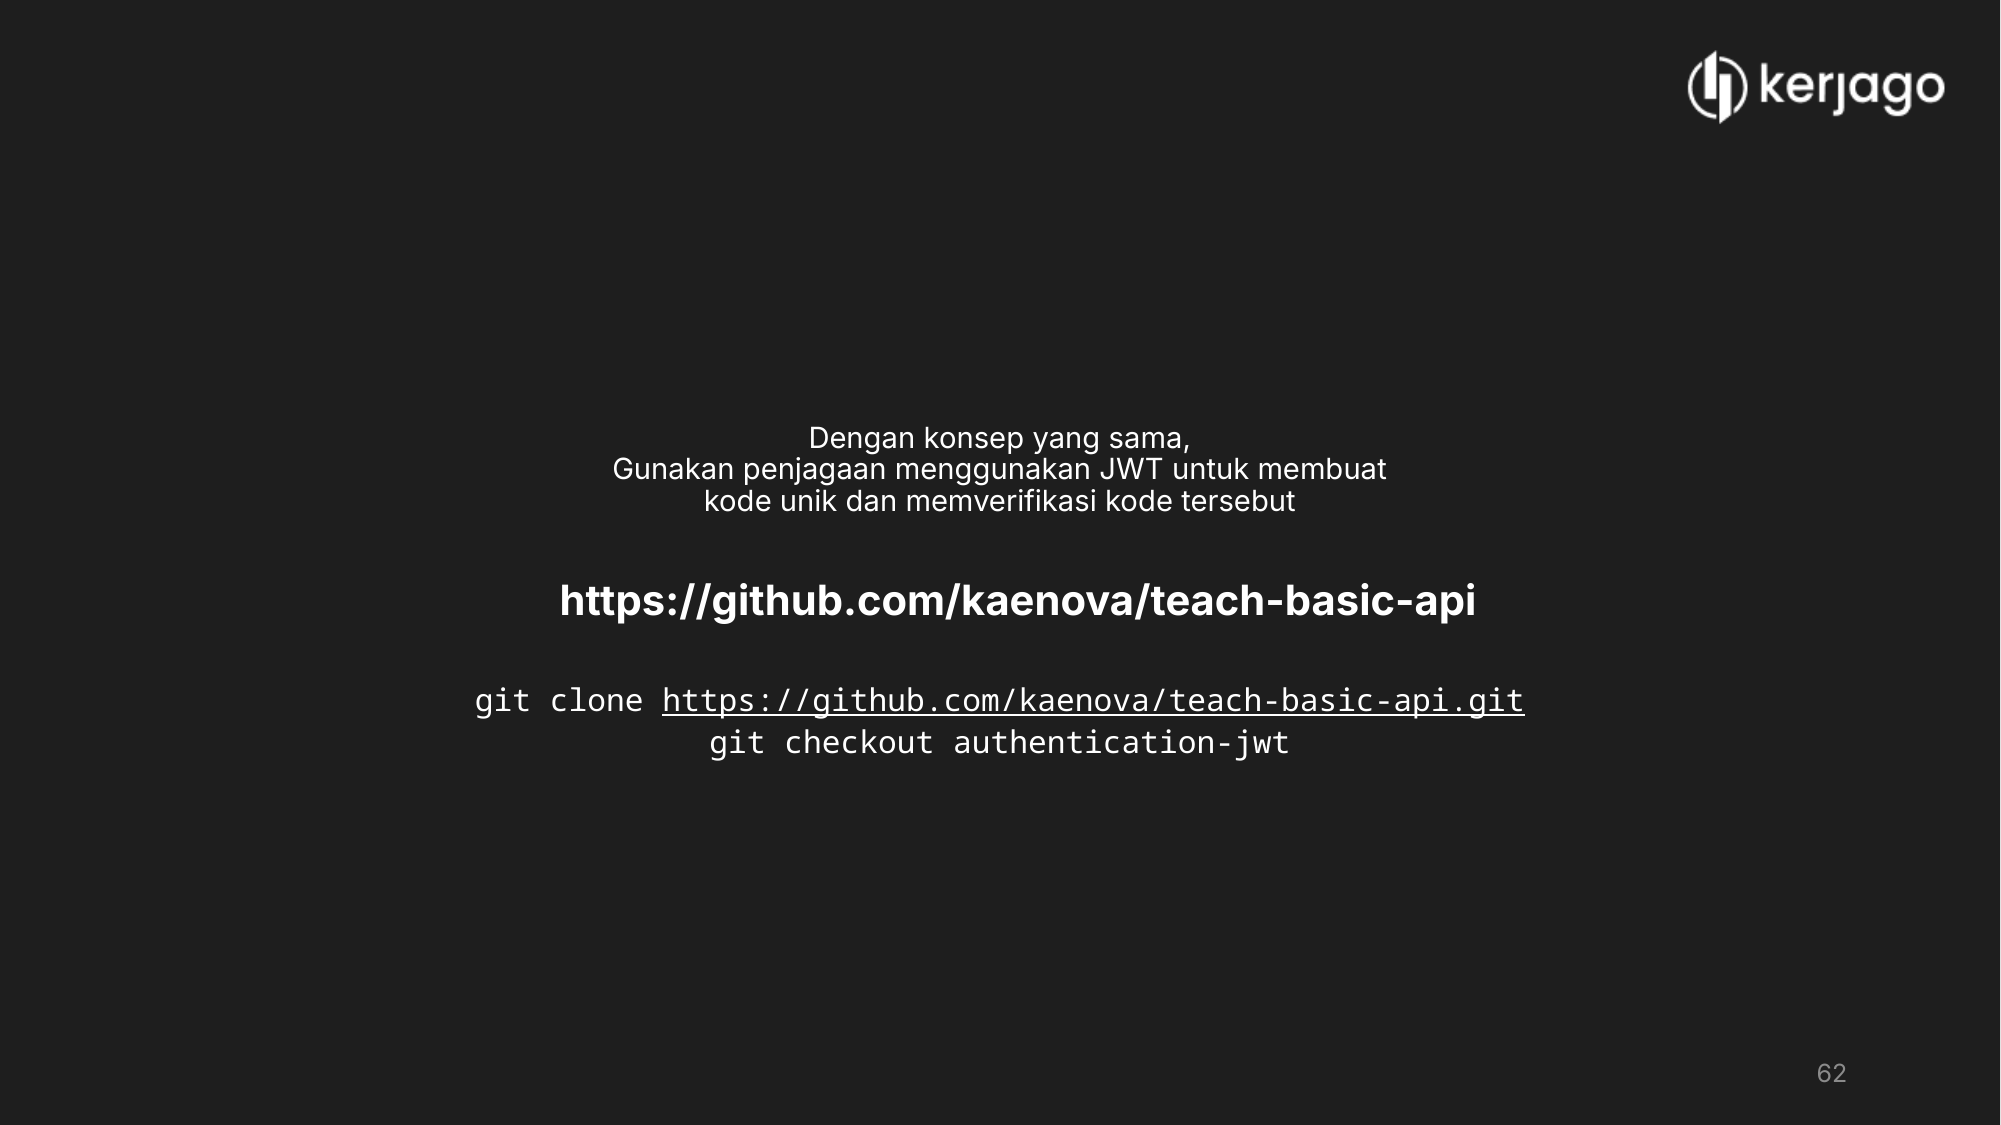

Dengan konsep yang sama,
Gunakan penjagaan menggunakan JWT untuk membuat kode unik dan memverifikasi kode tersebut
https://github.com/kaenova/teach-basic-api
git clone https://github.com/kaenova/teach-basic-api.git
git checkout authentication-jwt

62